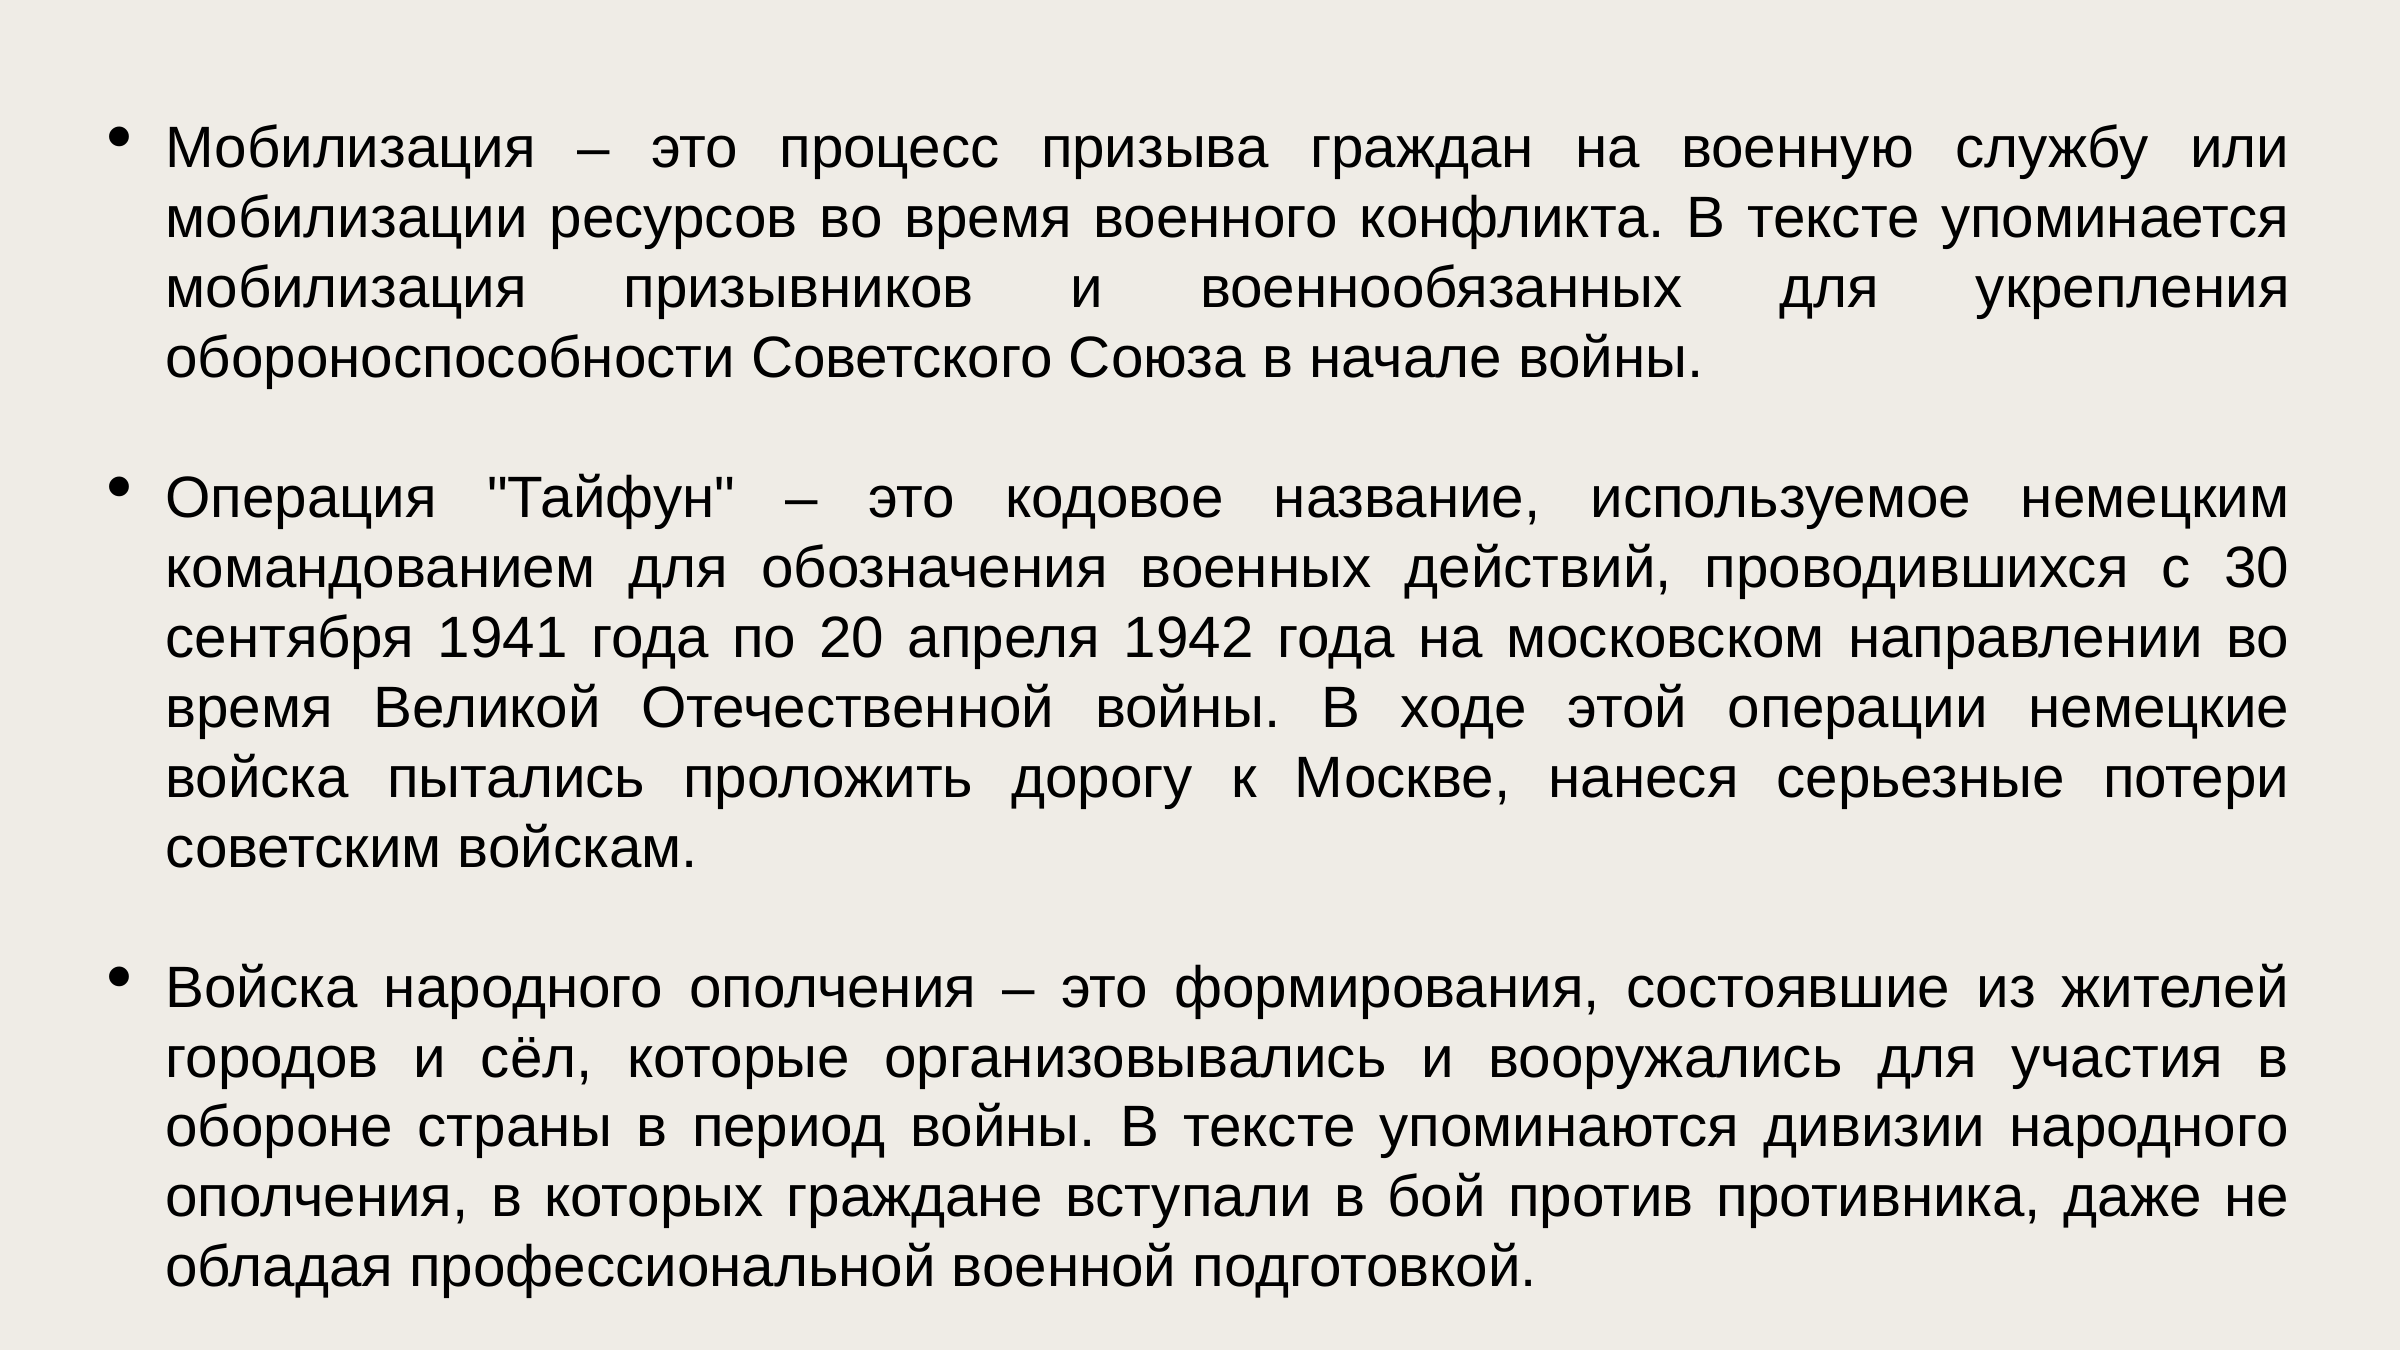

Мобилизация – это процесс призыва граждан на военную службу или мобилизации ресурсов во время военного конфликта. В тексте упоминается мобилизация призывников и военнообязанных для укрепления обороноспособности Советского Союза в начале войны.

Операция "Тайфун" – это кодовое название, используемое немецким командованием для обозначения военных действий, проводившихся с 30 сентября 1941 года по 20 апреля 1942 года на московском направлении во время Великой Отечественной войны. В ходе этой операции немецкие войска пытались проложить дорогу к Москве, нанеся серьезные потери советским войскам.

Войска народного ополчения – это формирования, состоявшие из жителей городов и сёл, которые организовывались и вооружались для участия в обороне страны в период войны. В тексте упоминаются дивизии народного ополчения, в которых граждане вступали в бой против противника, даже не обладая профессиональной военной подготовкой.